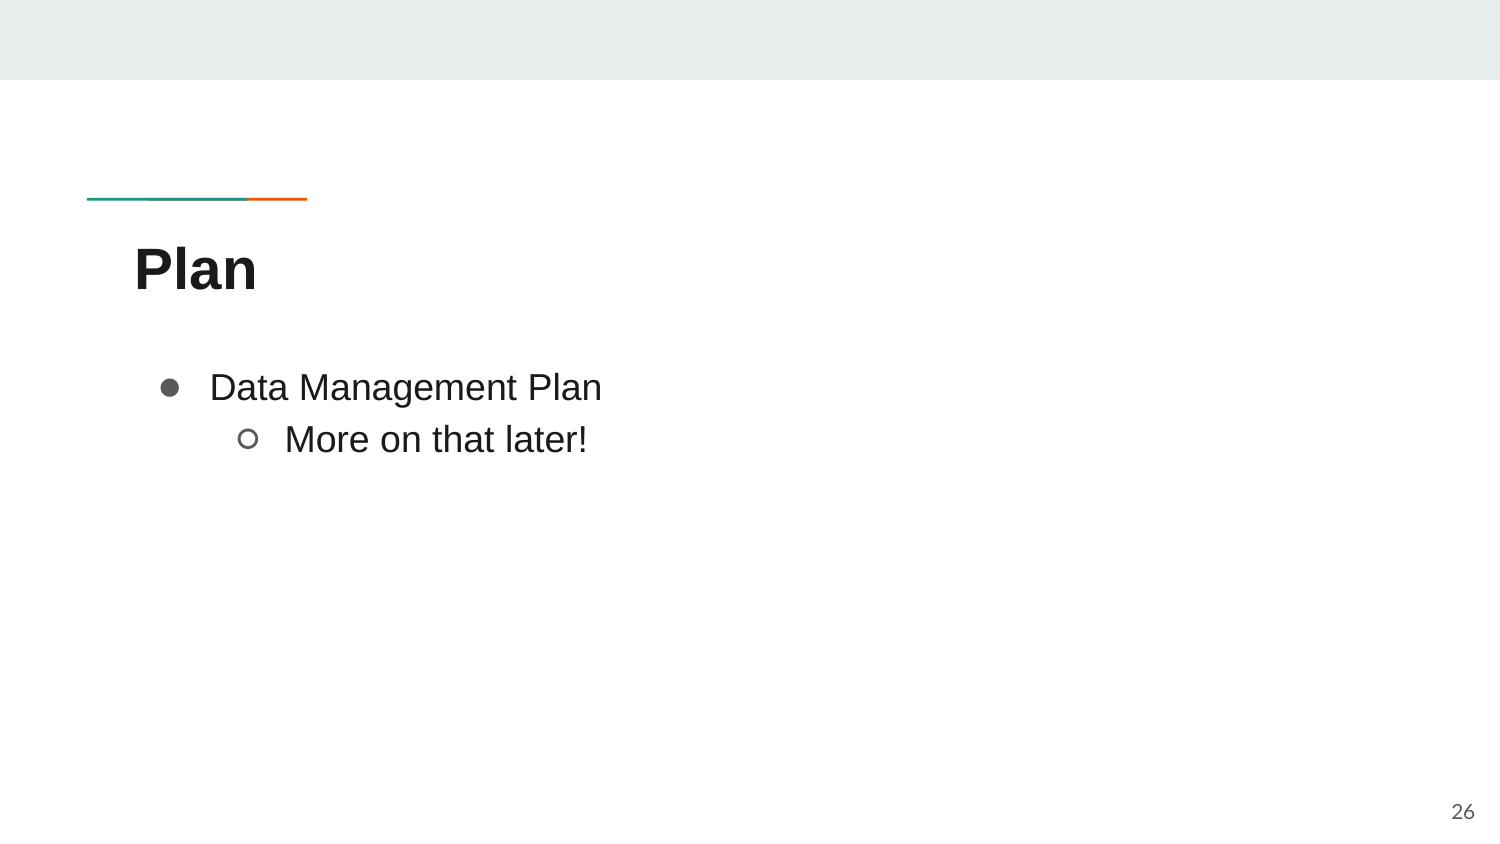

# Plan
Data Management Plan
More on that later!
26